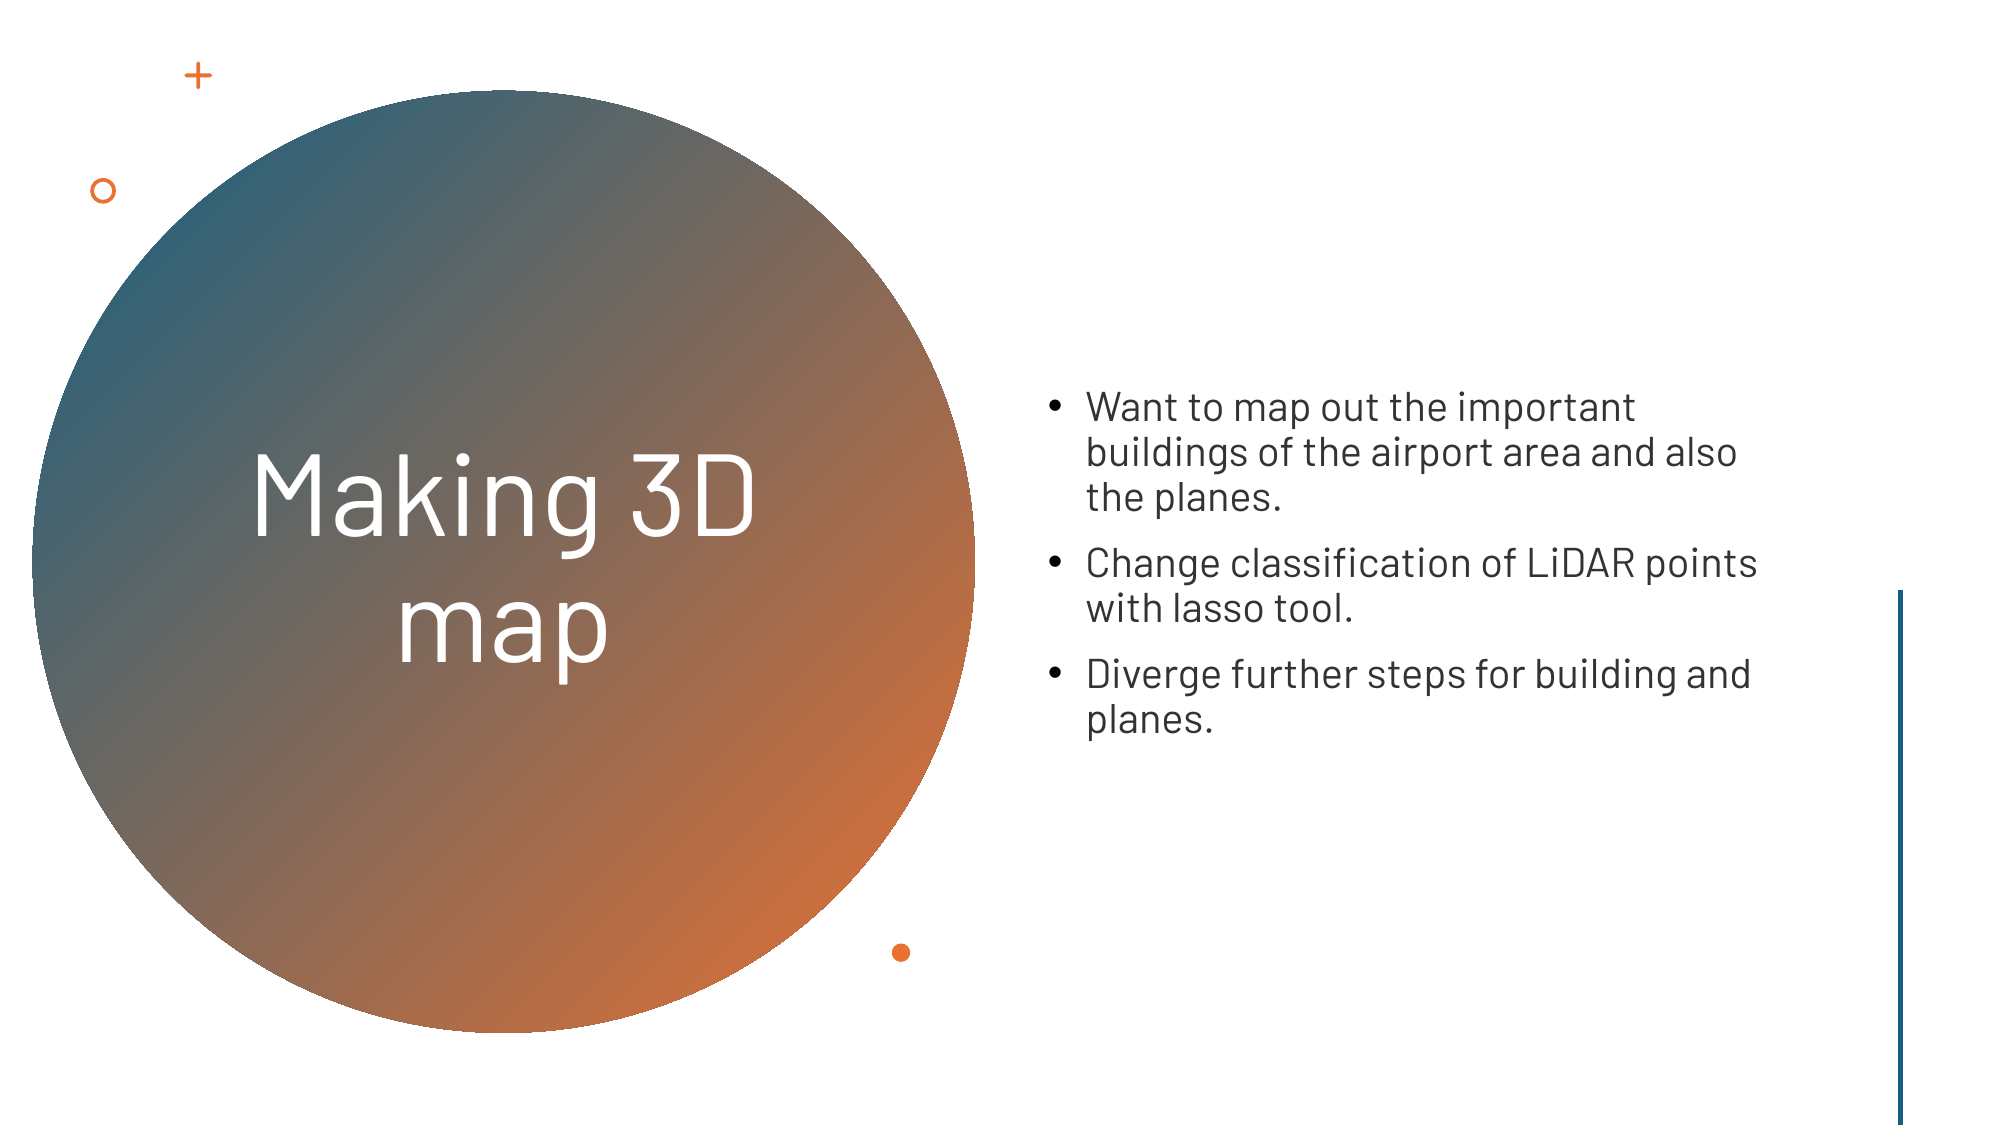

Want to map out the important buildings of the airport area and also the planes.
Change classification of LiDAR points with lasso tool.
Diverge further steps for building and planes.

# Making 3D map